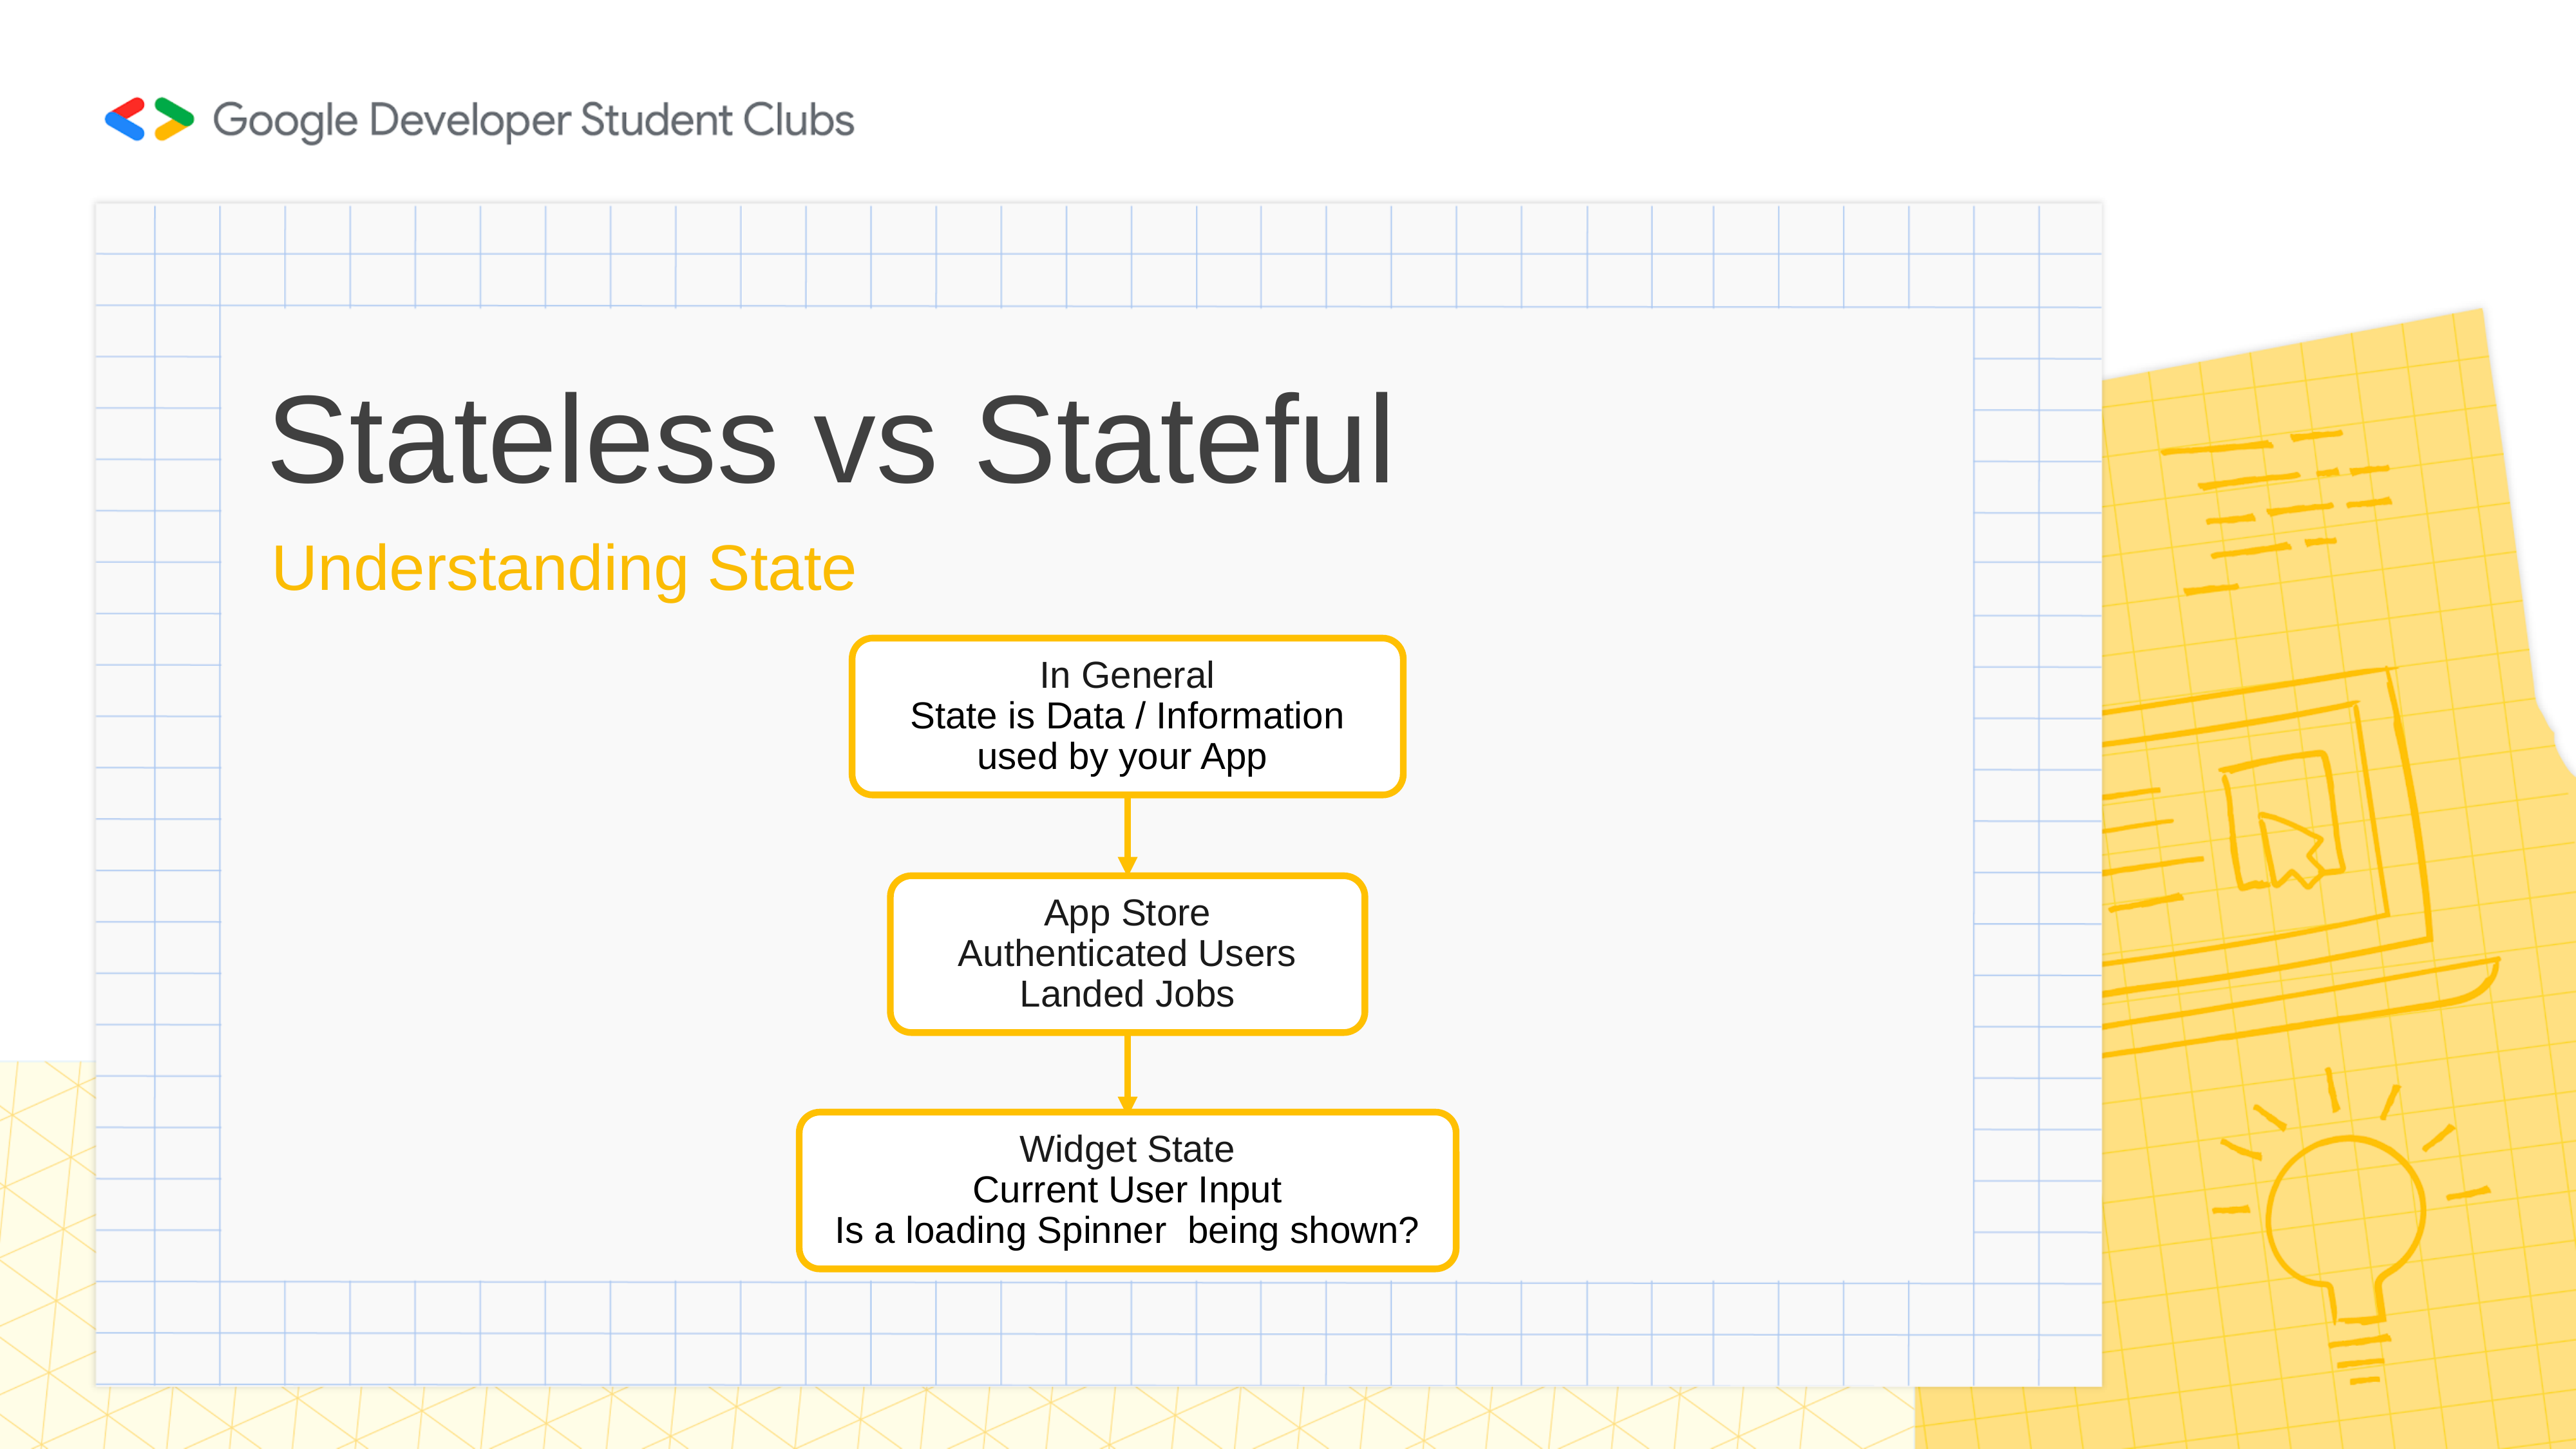

# Stateless vs Stateful
Understanding State
In General
State is Data / Information used by your App

App Store
Authenticated Users
Landed Jobs
Widget State
Current User Input
Is a loading Spinner  being shown?